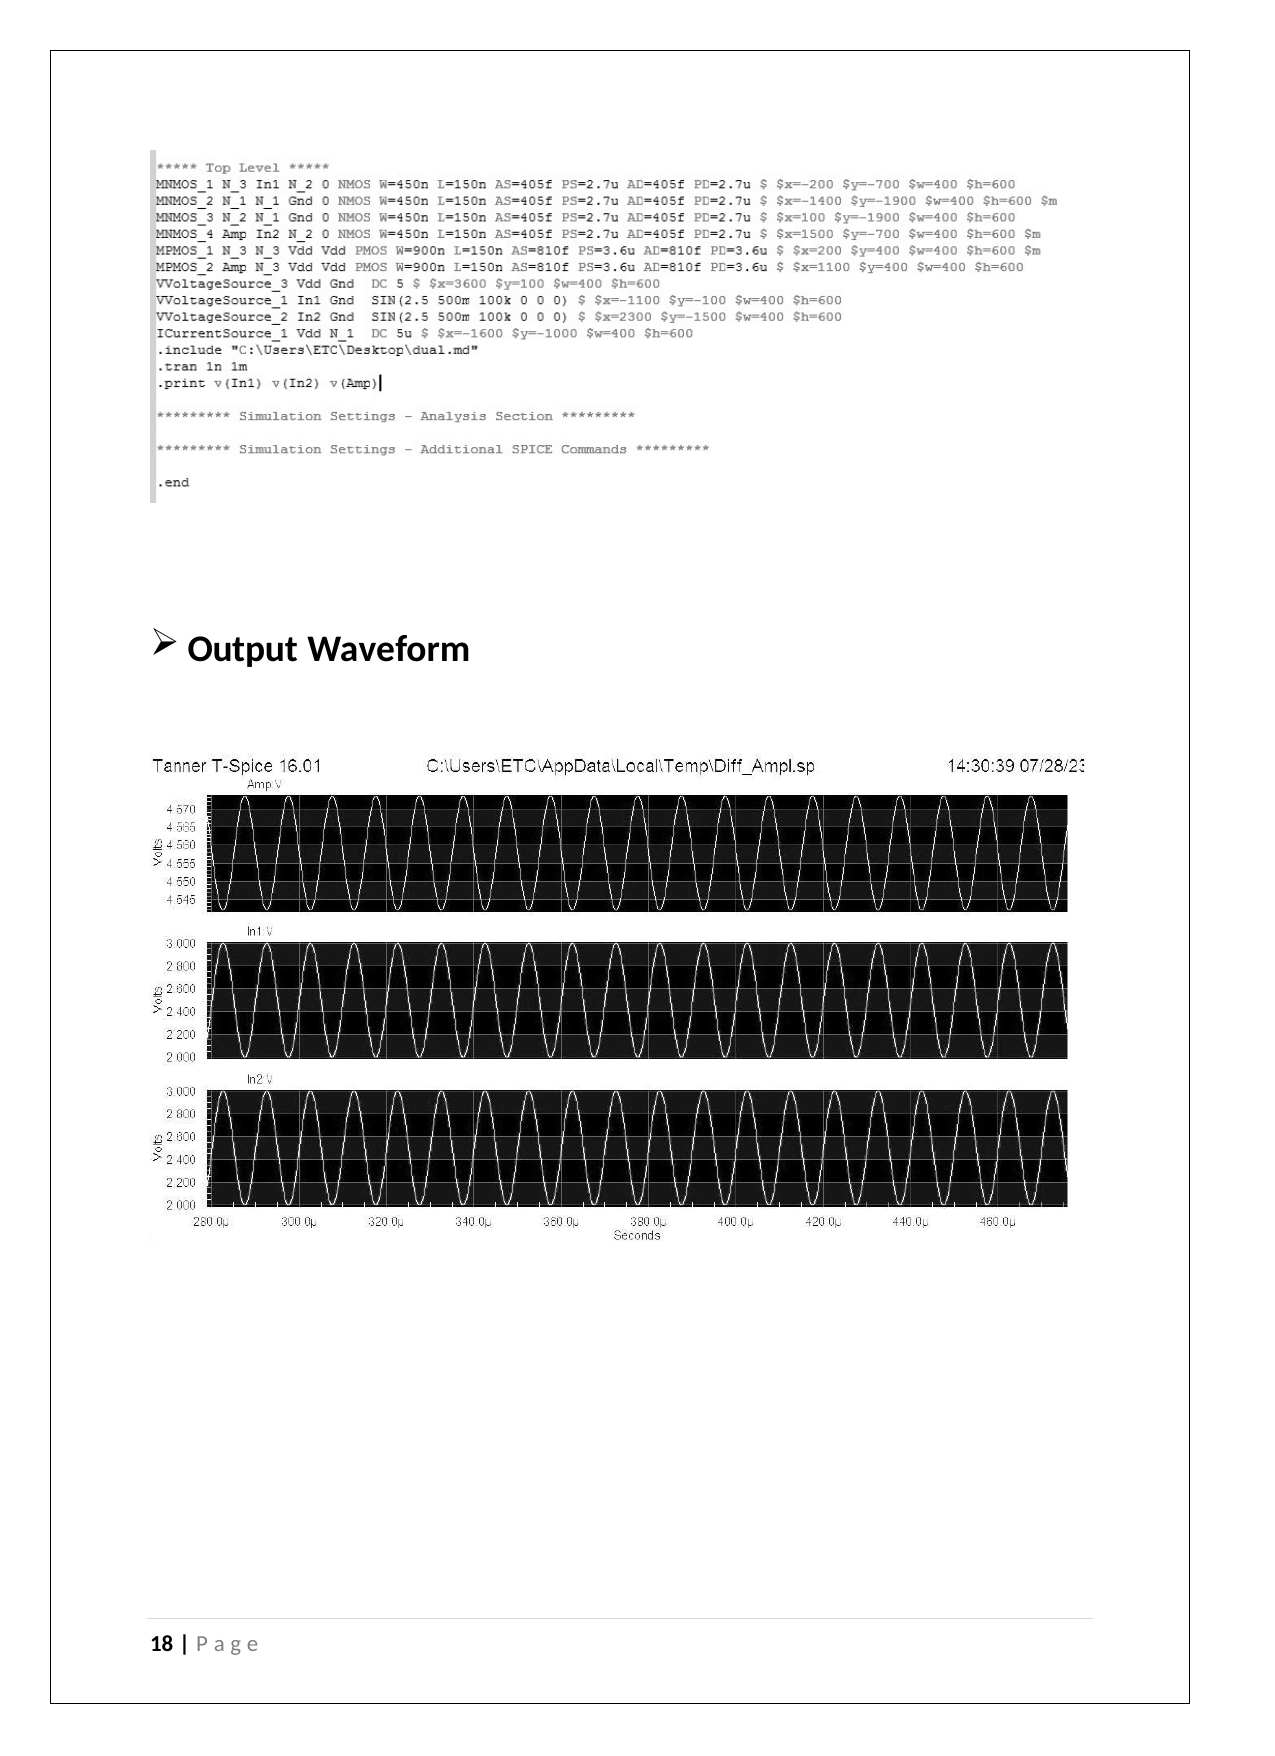

Output Waveform

18 | P a g e